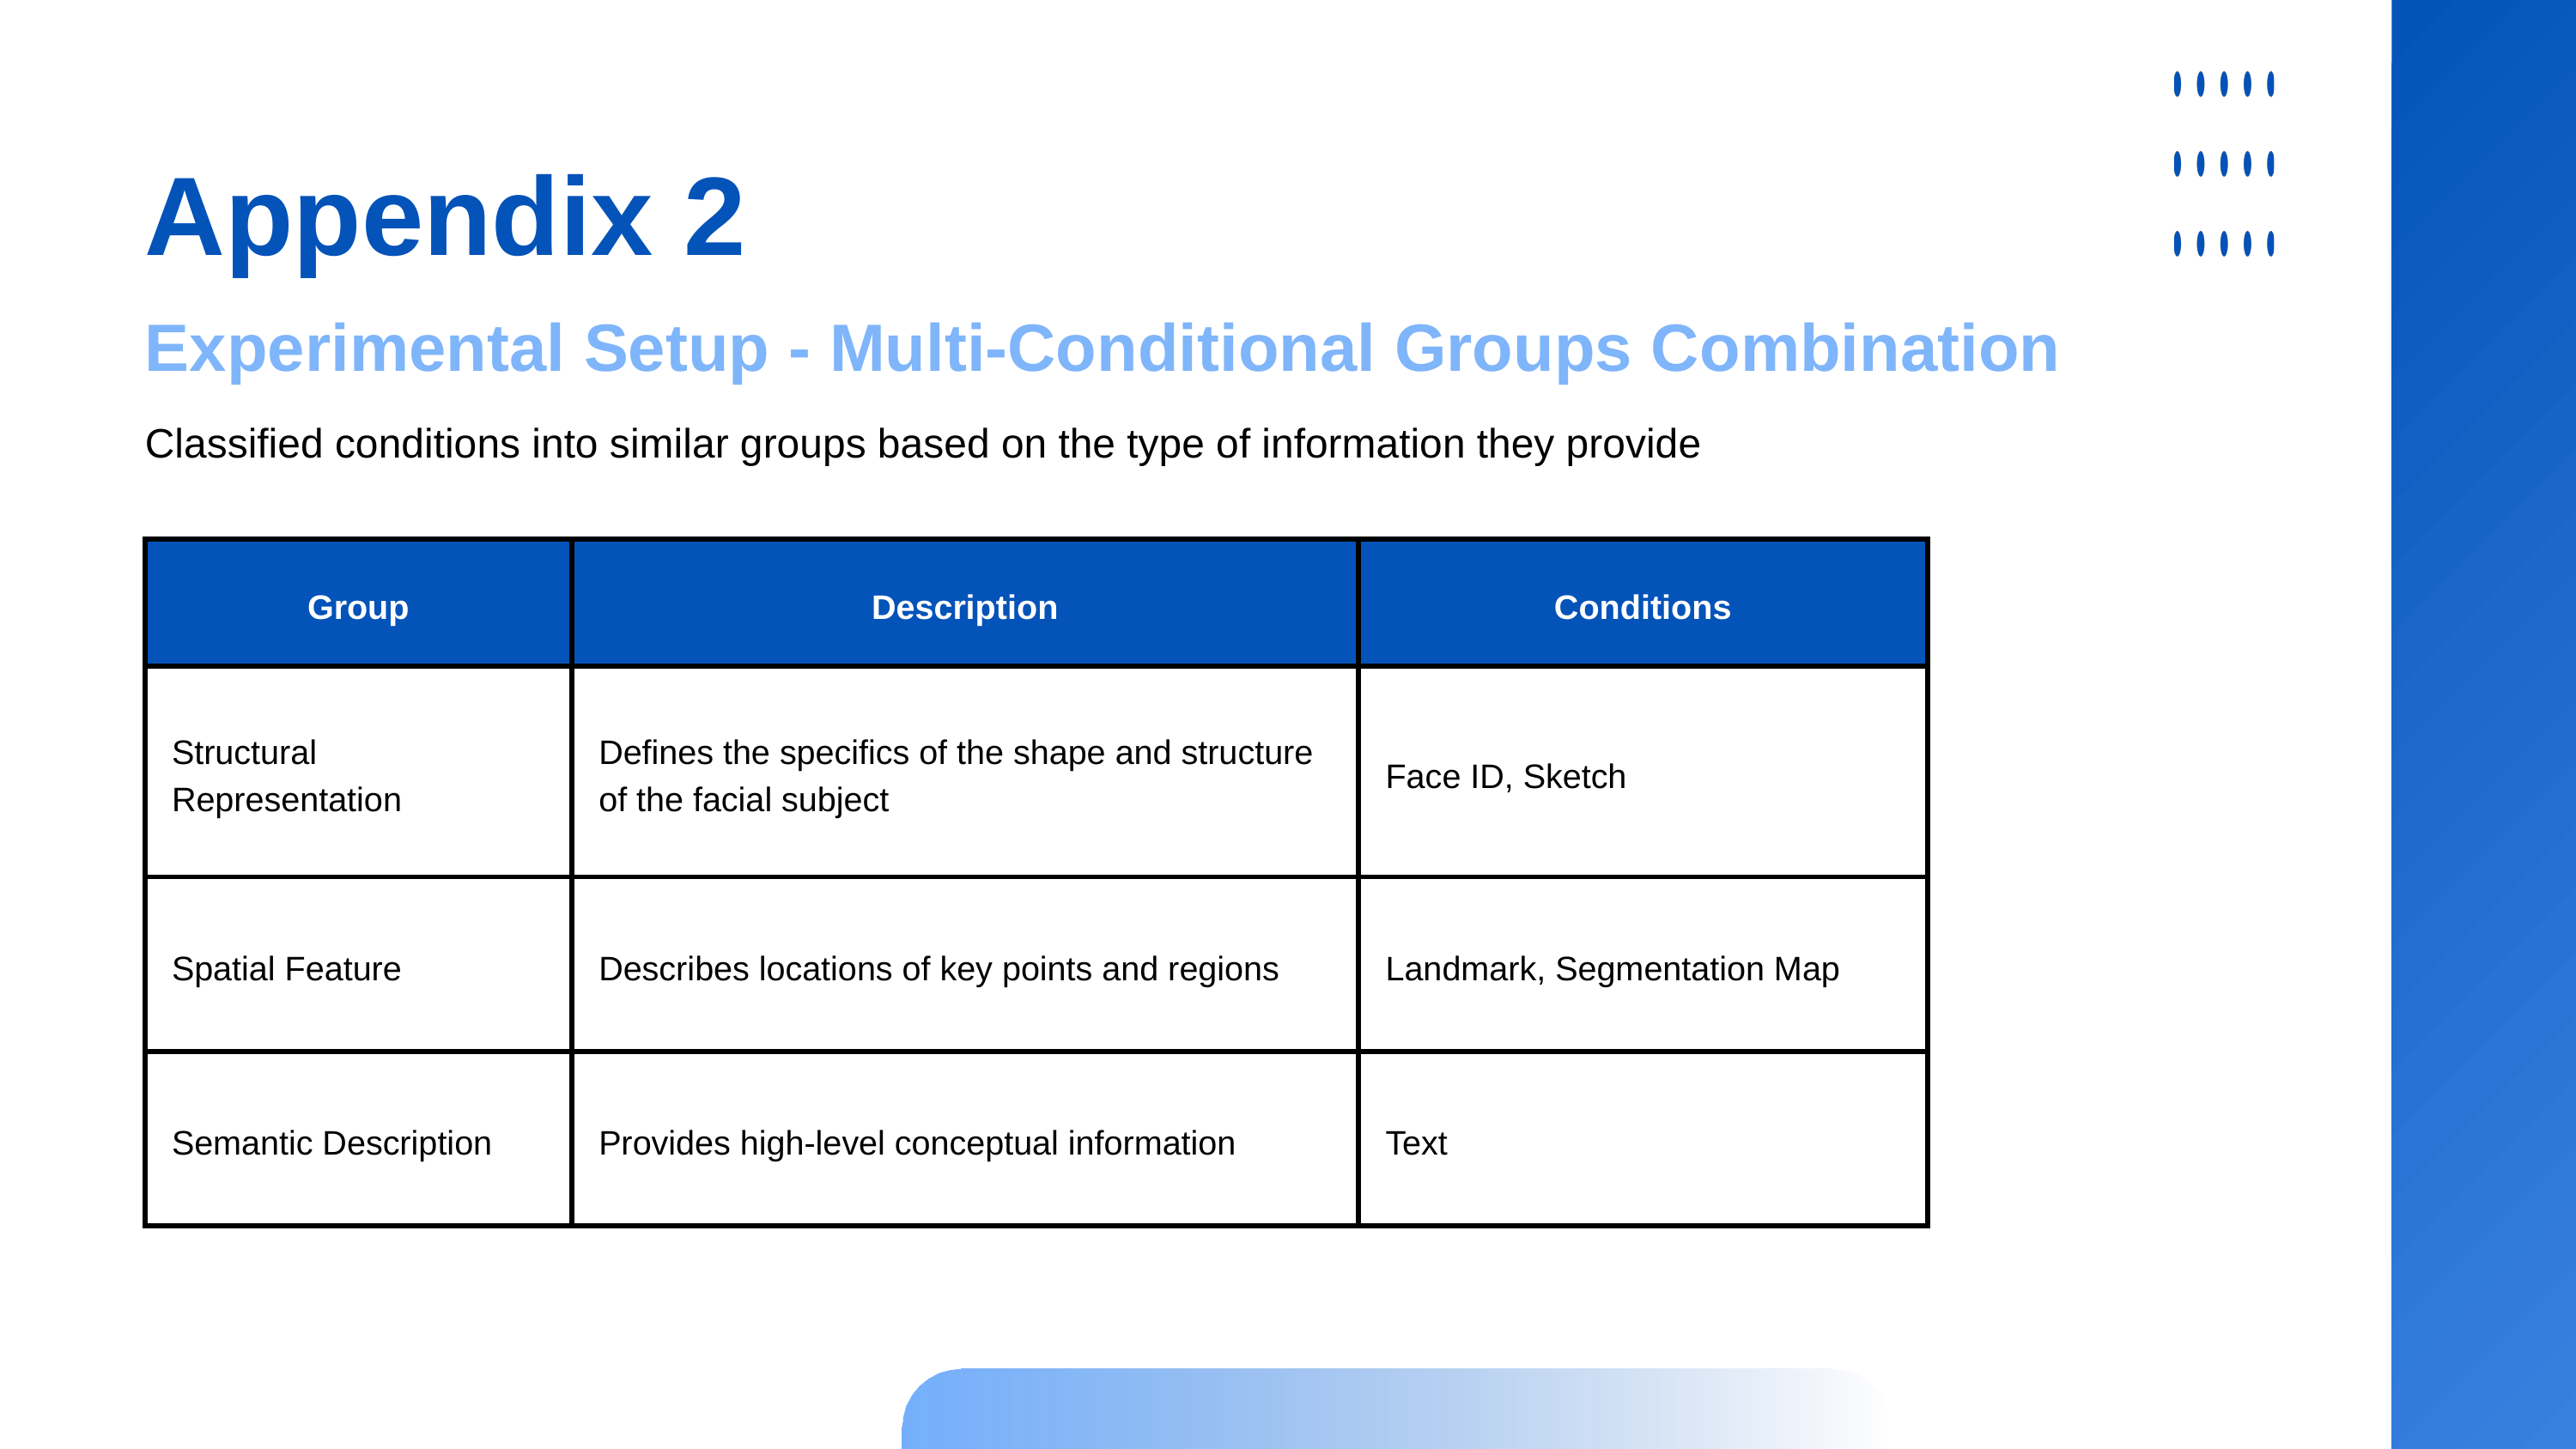

Appendix 2

Experimental Setup - Multi-Conditional Groups Combination
Classified conditions into similar groups based on the type of information they provide
| Group | Description | Conditions |
| --- | --- | --- |
| Structural Representation | Defines the specifics of the shape and structure of the facial subject | Face ID, Sketch |
| Spatial Feature | Describes locations of key points and regions | Landmark, Segmentation Map |
| Semantic Description | Provides high-level conceptual information | Text |